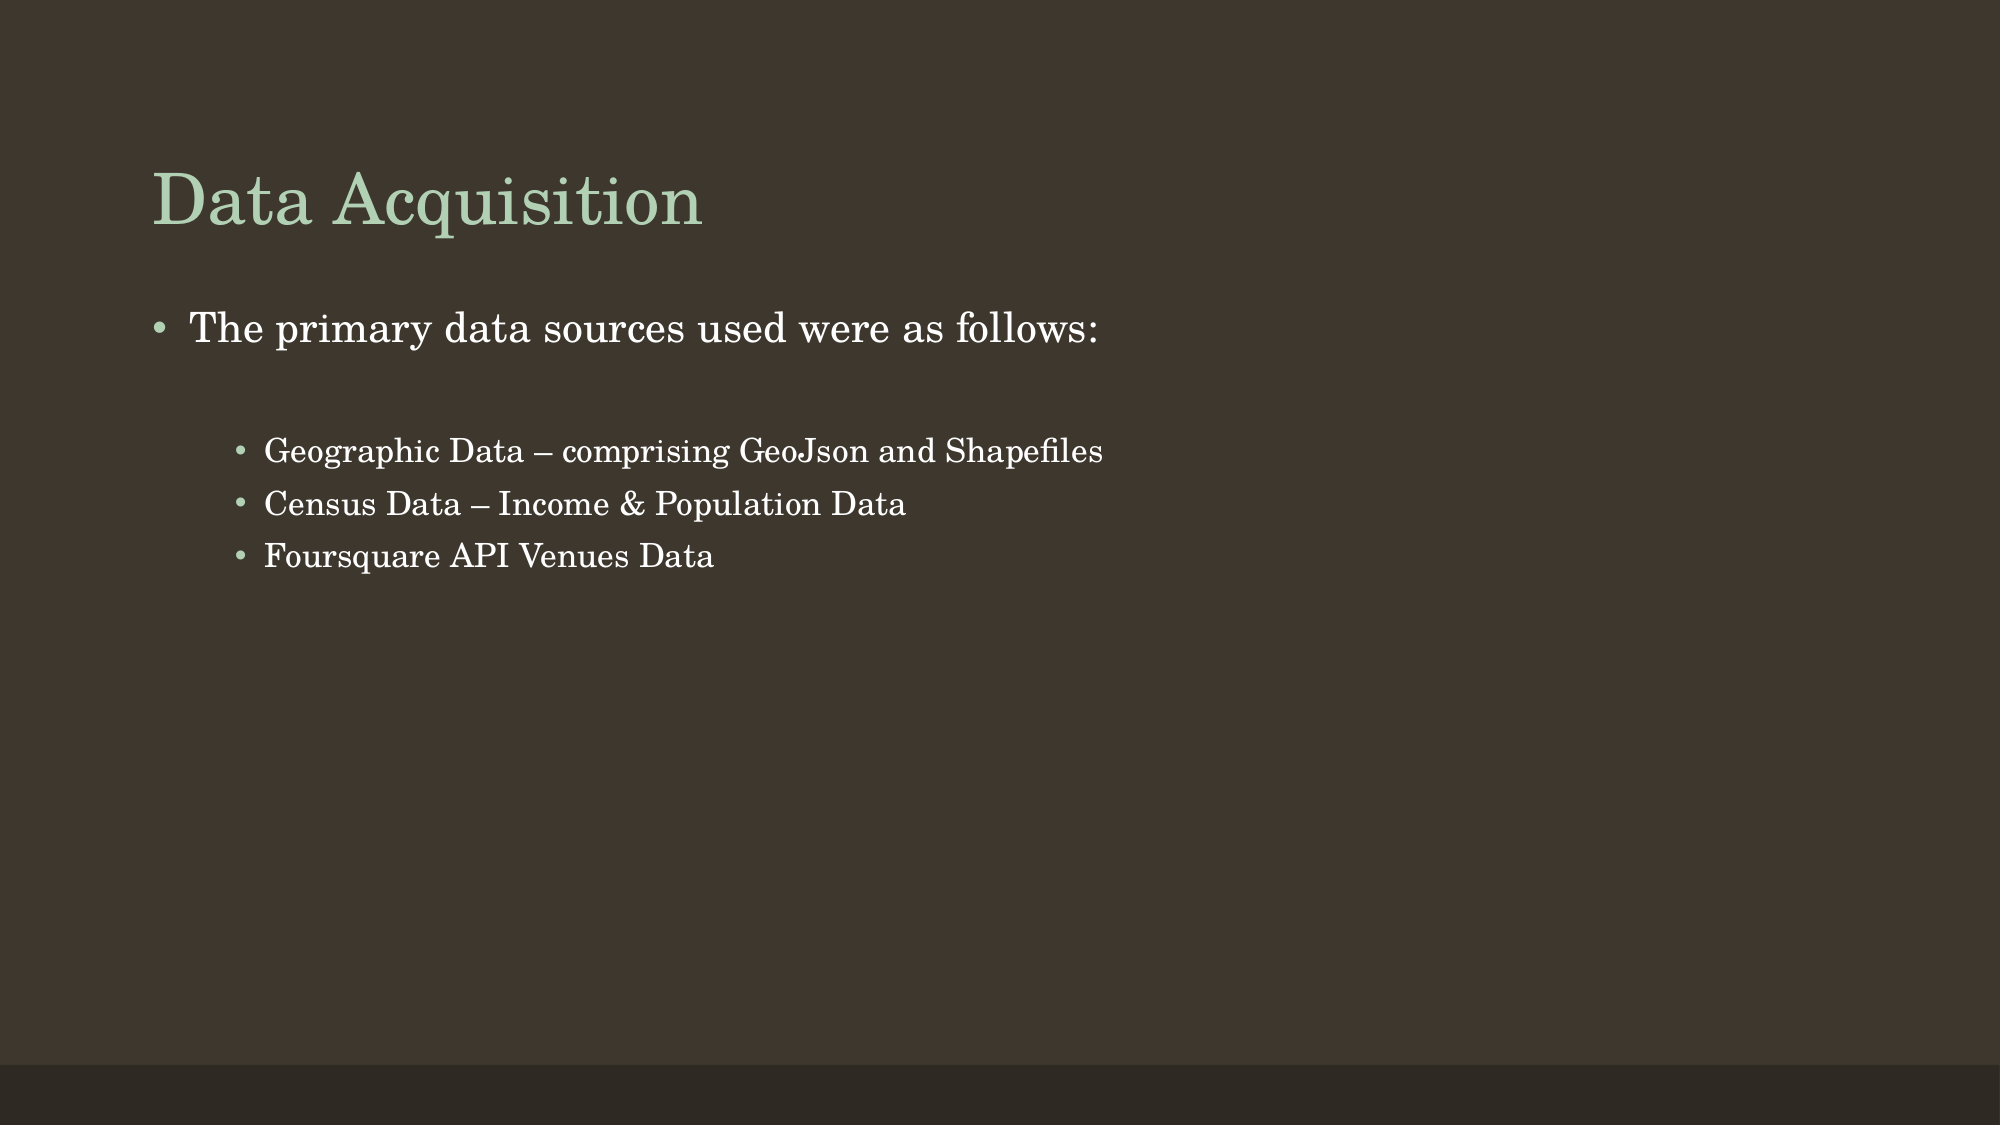

# Data Acquisition
The primary data sources used were as follows:

Geographic Data – comprising GeoJson and Shapefiles
Census Data – Income & Population Data
Foursquare API Venues Data